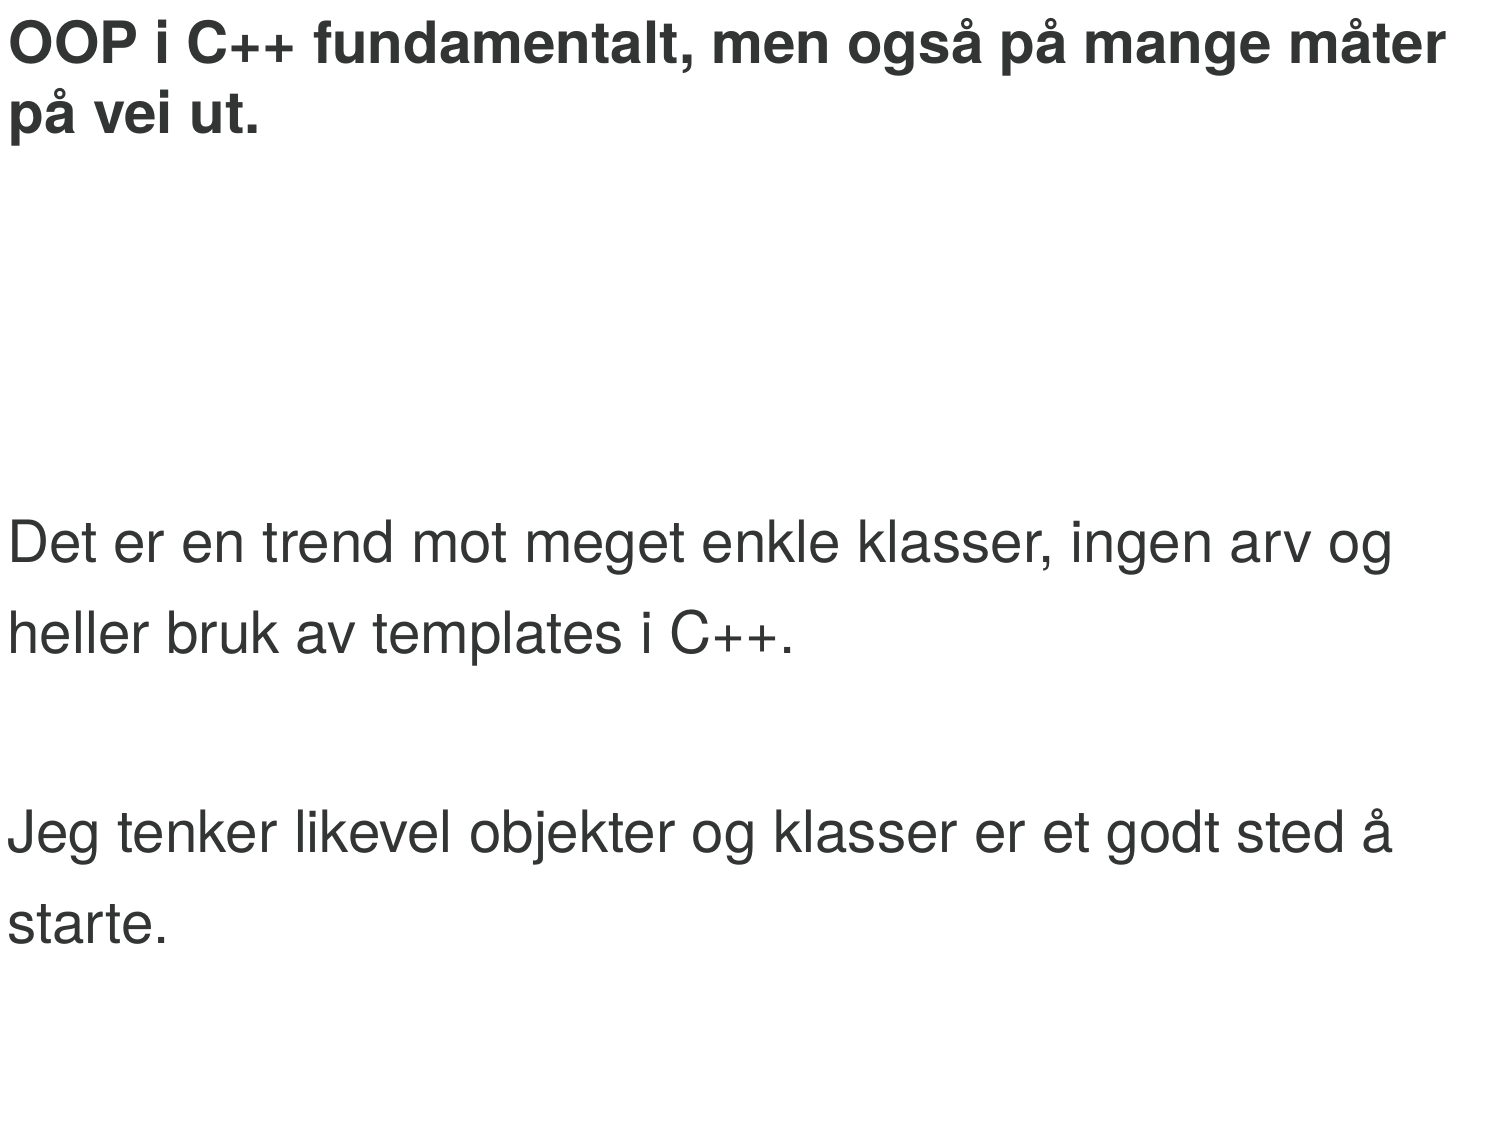

# OOP i C++ fundamentalt, men også på mange måter på vei ut.
Det er en trend mot meget enkle klasser, ingen arv og heller bruk av templates i C++.

Jeg tenker likevel objekter og klasser er et godt sted å starte.